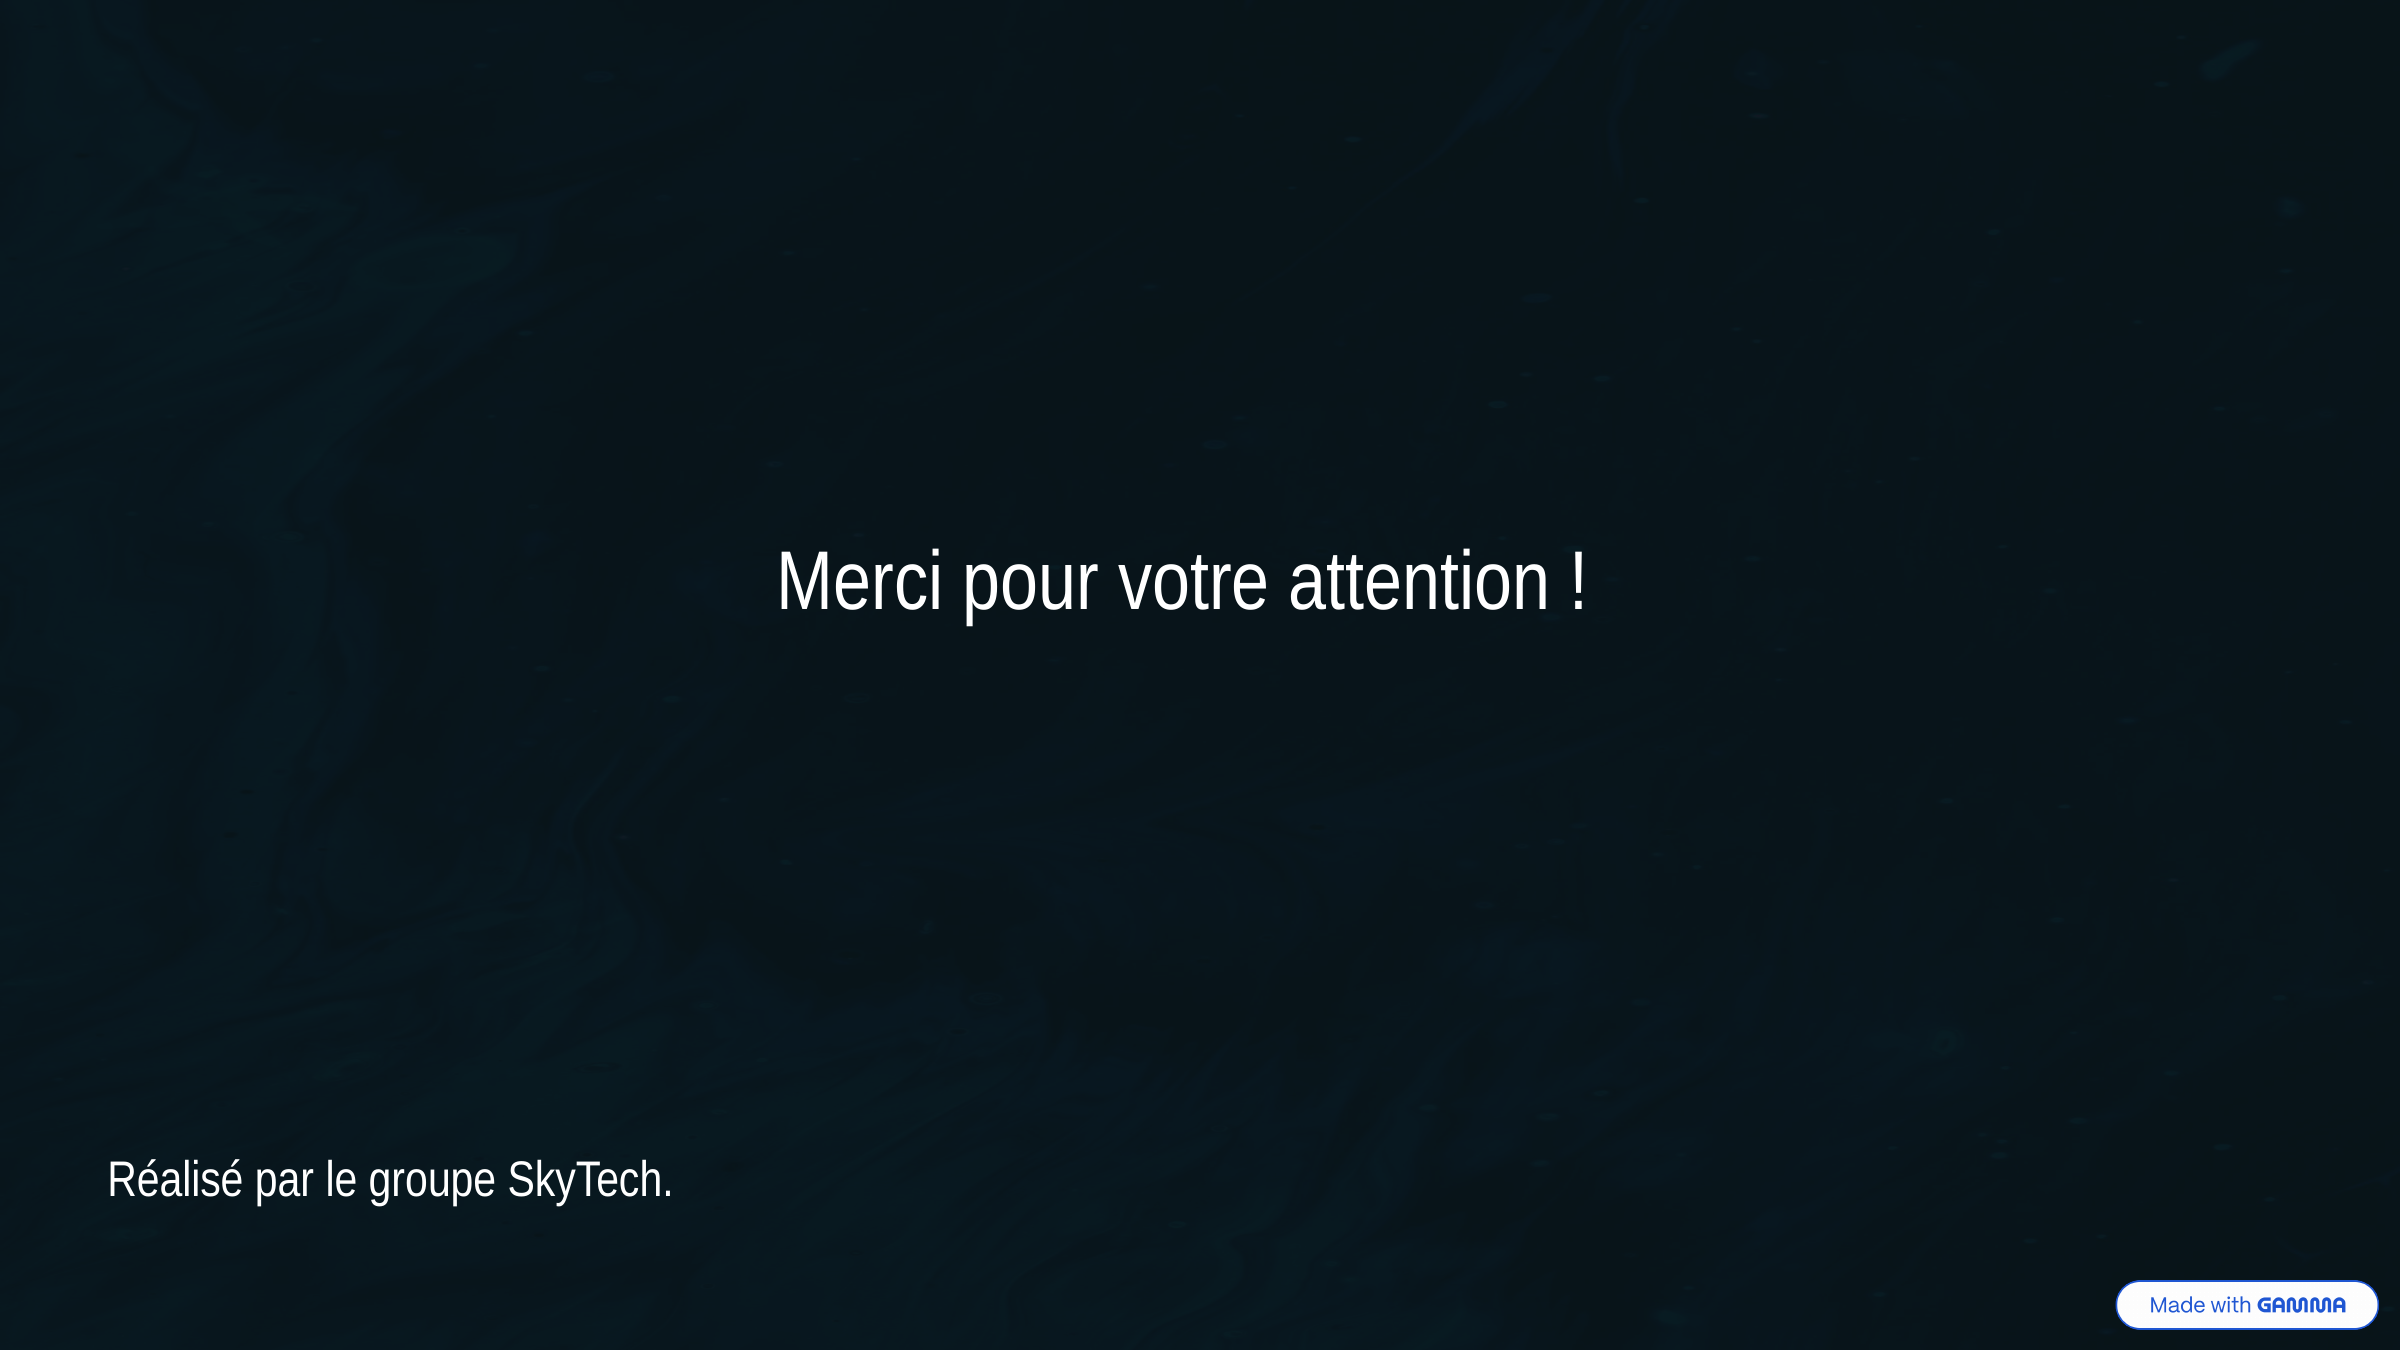

Merci pour votre attention !
Réalisé par le groupe SkyTech.